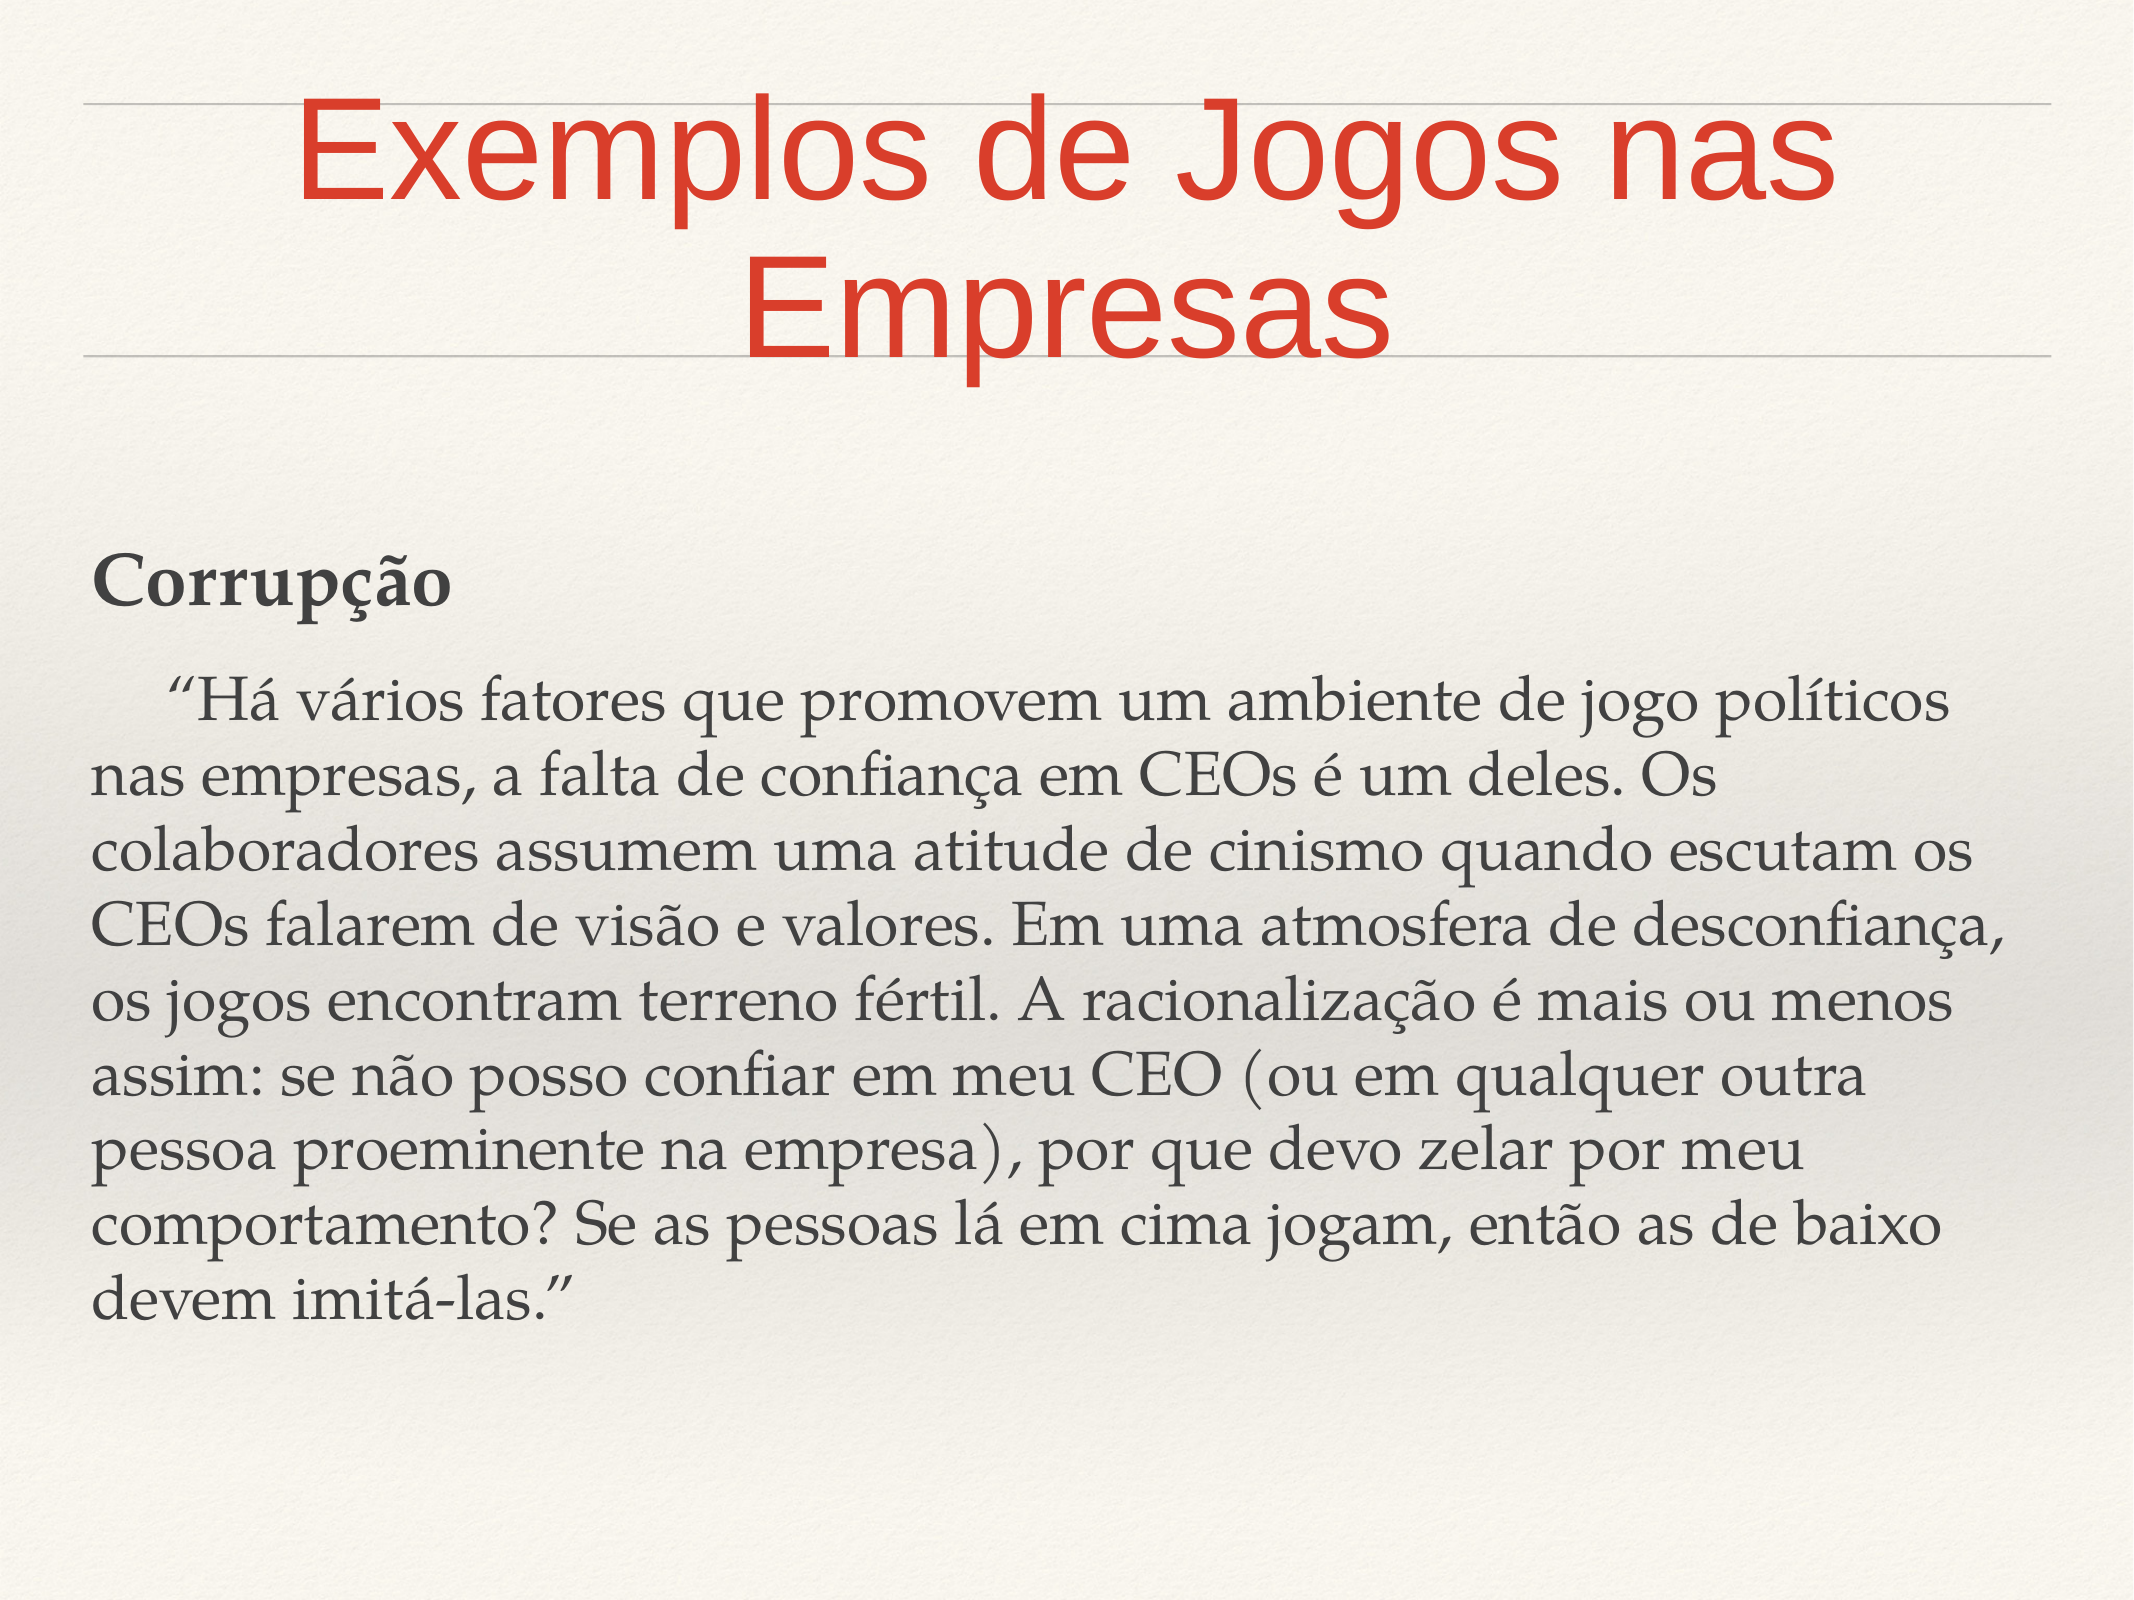

# Exemplos de Jogos nas Empresas
Corrupção
“Há vários fatores que promovem um ambiente de jogo políticos nas empresas, a falta de confiança em CEOs é um deles. Os colaboradores assumem uma atitude de cinismo quando escutam os CEOs falarem de visão e valores. Em uma atmosfera de desconfiança, os jogos encontram terreno fértil. A racionalização é mais ou menos assim: se não posso confiar em meu CEO (ou em qualquer outra pessoa proeminente na empresa), por que devo zelar por meu comportamento? Se as pessoas lá em cima jogam, então as de baixo devem imitá-las.”